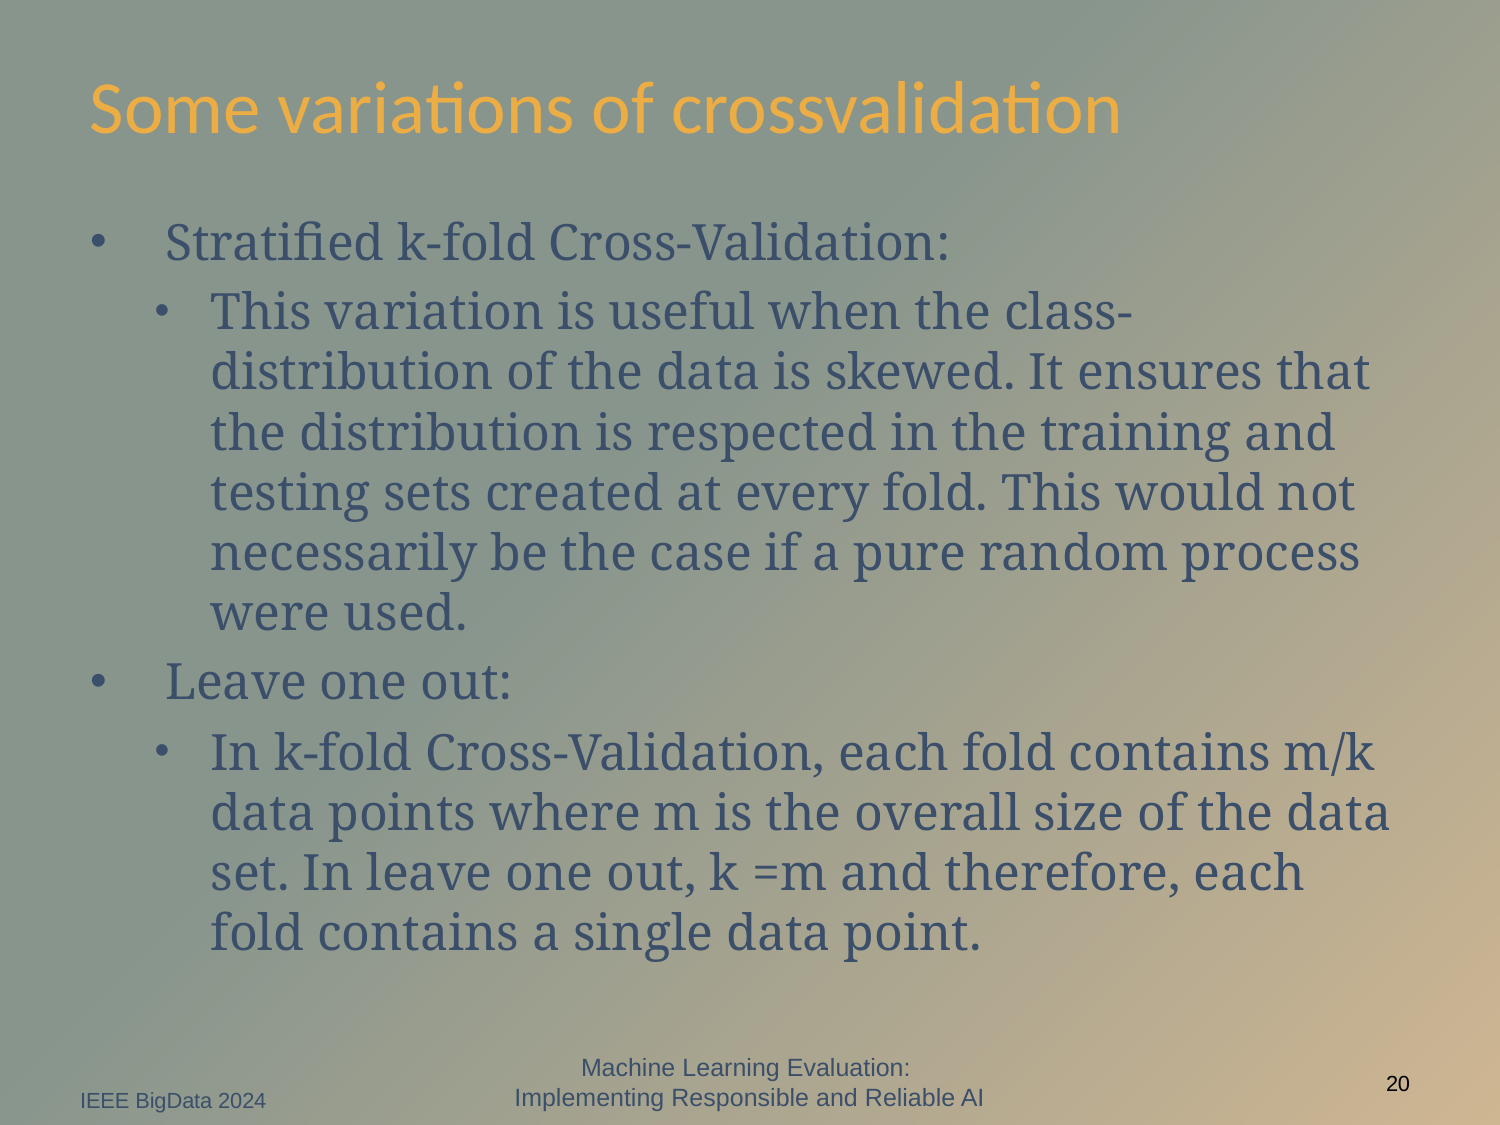

# Some variations of crossvalidation
Stratified k-fold Cross-Validation:
This variation is useful when the class-distribution of the data is skewed. It ensures that the distribution is respected in the training and testing sets created at every fold. This would not necessarily be the case if a pure random process were used.
Leave one out:
In k-fold Cross-Validation, each fold contains m/k data points where m is the overall size of the data set. In leave one out, k =m and therefore, each fold contains a single data point.

Machine Learning Evaluation:
Implementing Responsible and Reliable AI
IEEE BigData 2024
20